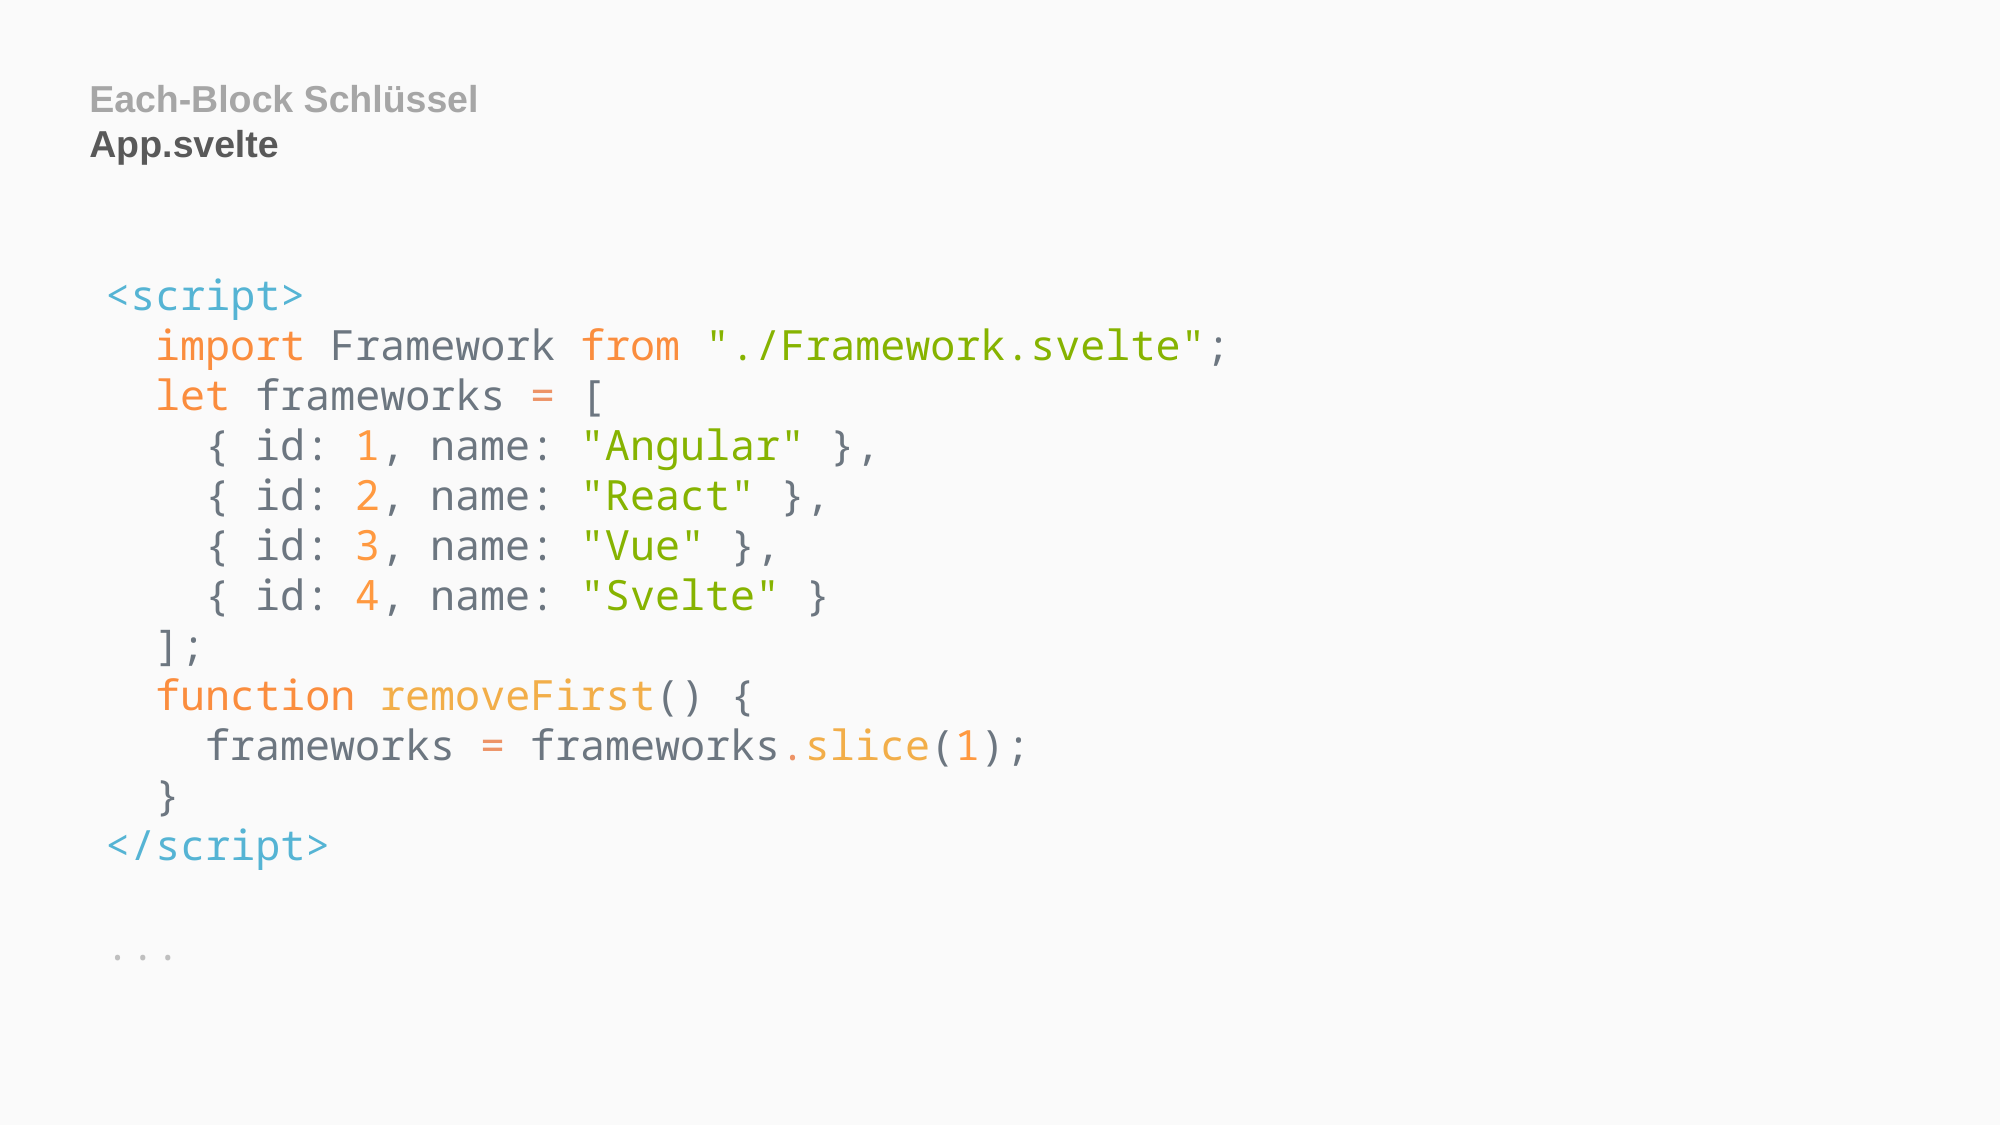

Each-Block Schlüssel
App.svelte
<script>
  import Framework from "./Framework.svelte";
  let frameworks = [
    { id: 1, name: "Angular" },
    { id: 2, name: "React" },
    { id: 3, name: "Vue" },
    { id: 4, name: "Svelte" }
  ];
  function removeFirst() {
    frameworks = frameworks.slice(1);
  }
</script>

...